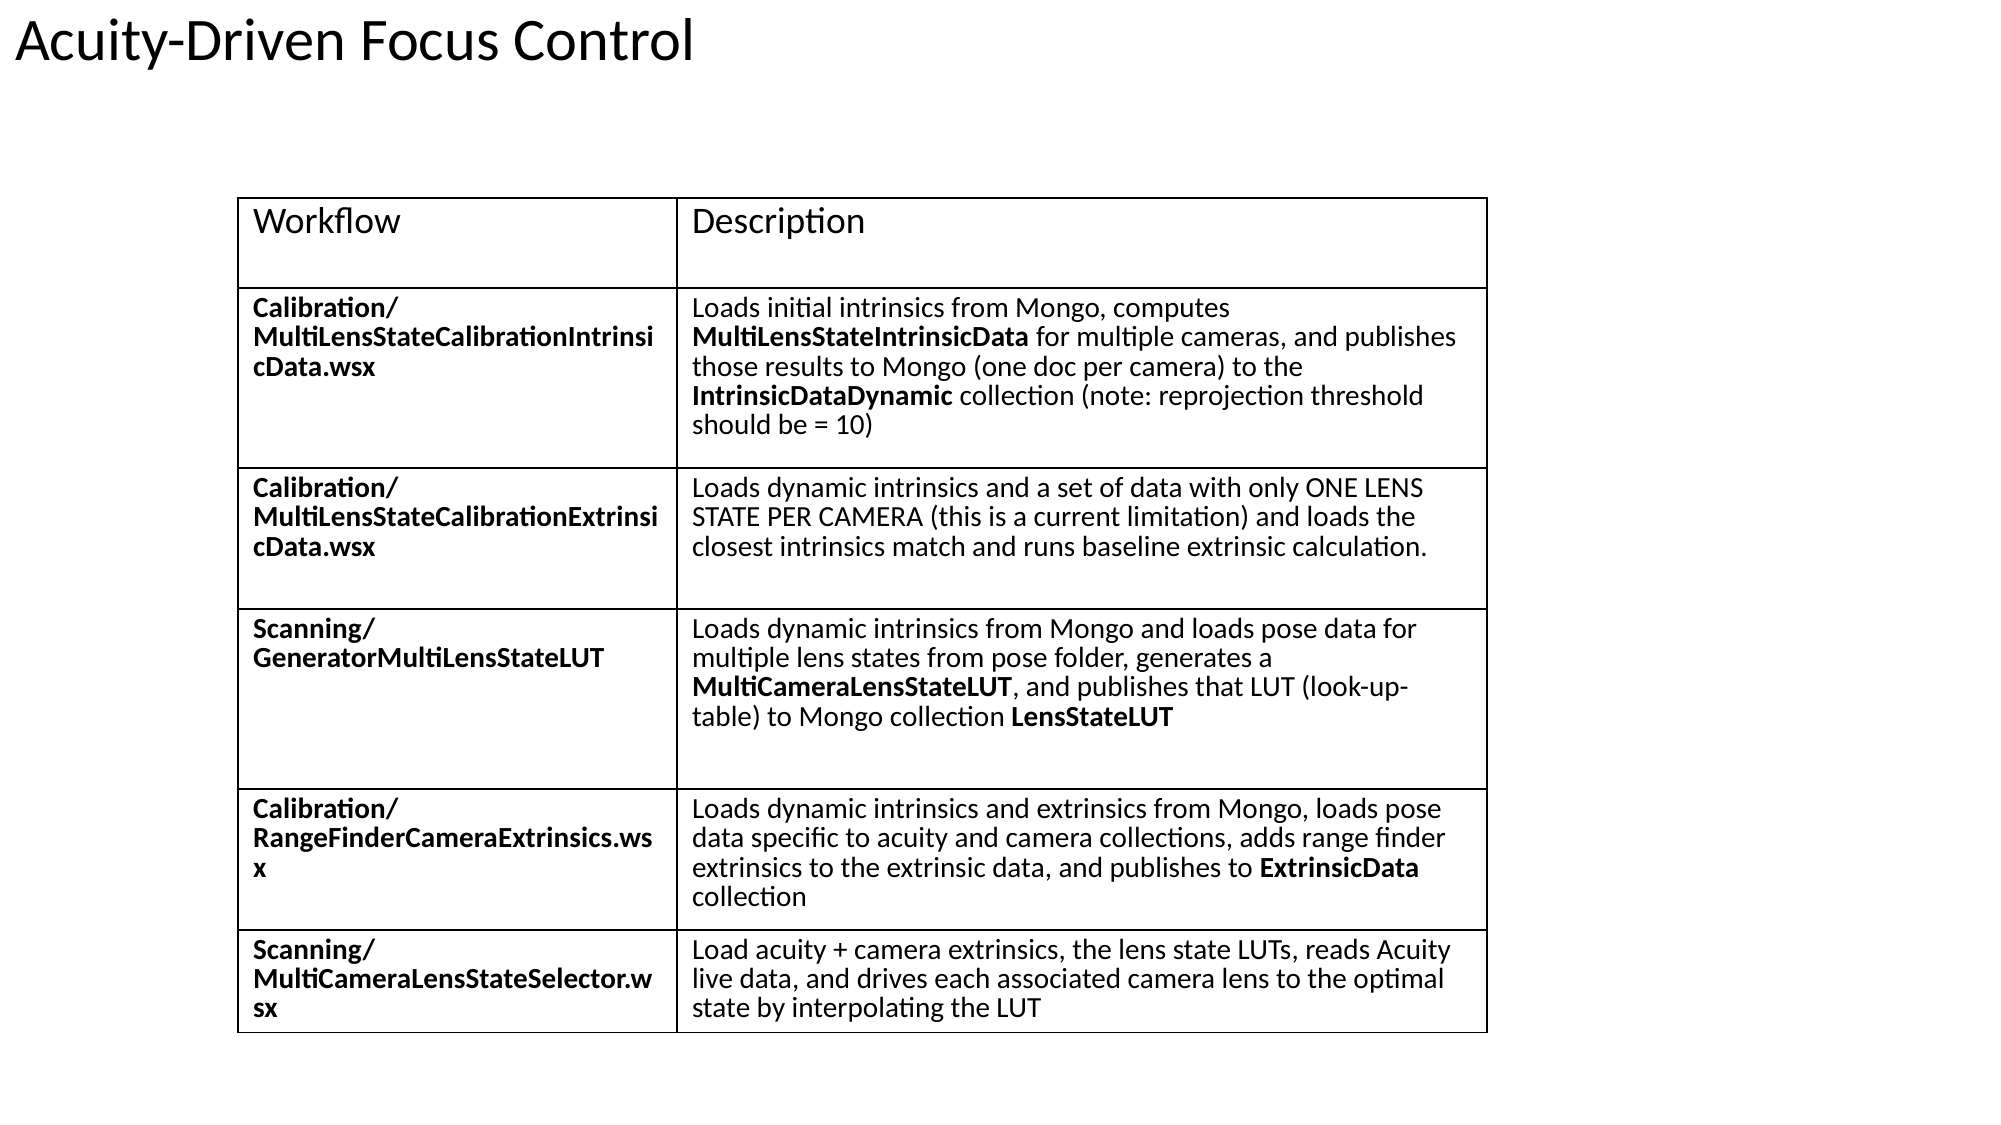

# Acuity-Driven Focus Control
| Workflow | Description |
| --- | --- |
| Calibration/ MultiLensStateCalibrationIntrinsicData.wsx | Loads initial intrinsics from Mongo, computes MultiLensStateIntrinsicData for multiple cameras, and publishes those results to Mongo (one doc per camera) to the IntrinsicDataDynamic collection (note: reprojection threshold should be = 10) |
| Calibration/ MultiLensStateCalibrationExtrinsicData.wsx | Loads dynamic intrinsics and a set of data with only ONE LENS STATE PER CAMERA (this is a current limitation) and loads the closest intrinsics match and runs baseline extrinsic calculation. |
| Scanning/ GeneratorMultiLensStateLUT | Loads dynamic intrinsics from Mongo and loads pose data for multiple lens states from pose folder, generates a MultiCameraLensStateLUT, and publishes that LUT (look-up-table) to Mongo collection LensStateLUT |
| Calibration/ RangeFinderCameraExtrinsics.wsx | Loads dynamic intrinsics and extrinsics from Mongo, loads pose data specific to acuity and camera collections, adds range finder extrinsics to the extrinsic data, and publishes to ExtrinsicData collection |
| Scanning/ MultiCameraLensStateSelector.wsx | Load acuity + camera extrinsics, the lens state LUTs, reads Acuity live data, and drives each associated camera lens to the optimal state by interpolating the LUT |